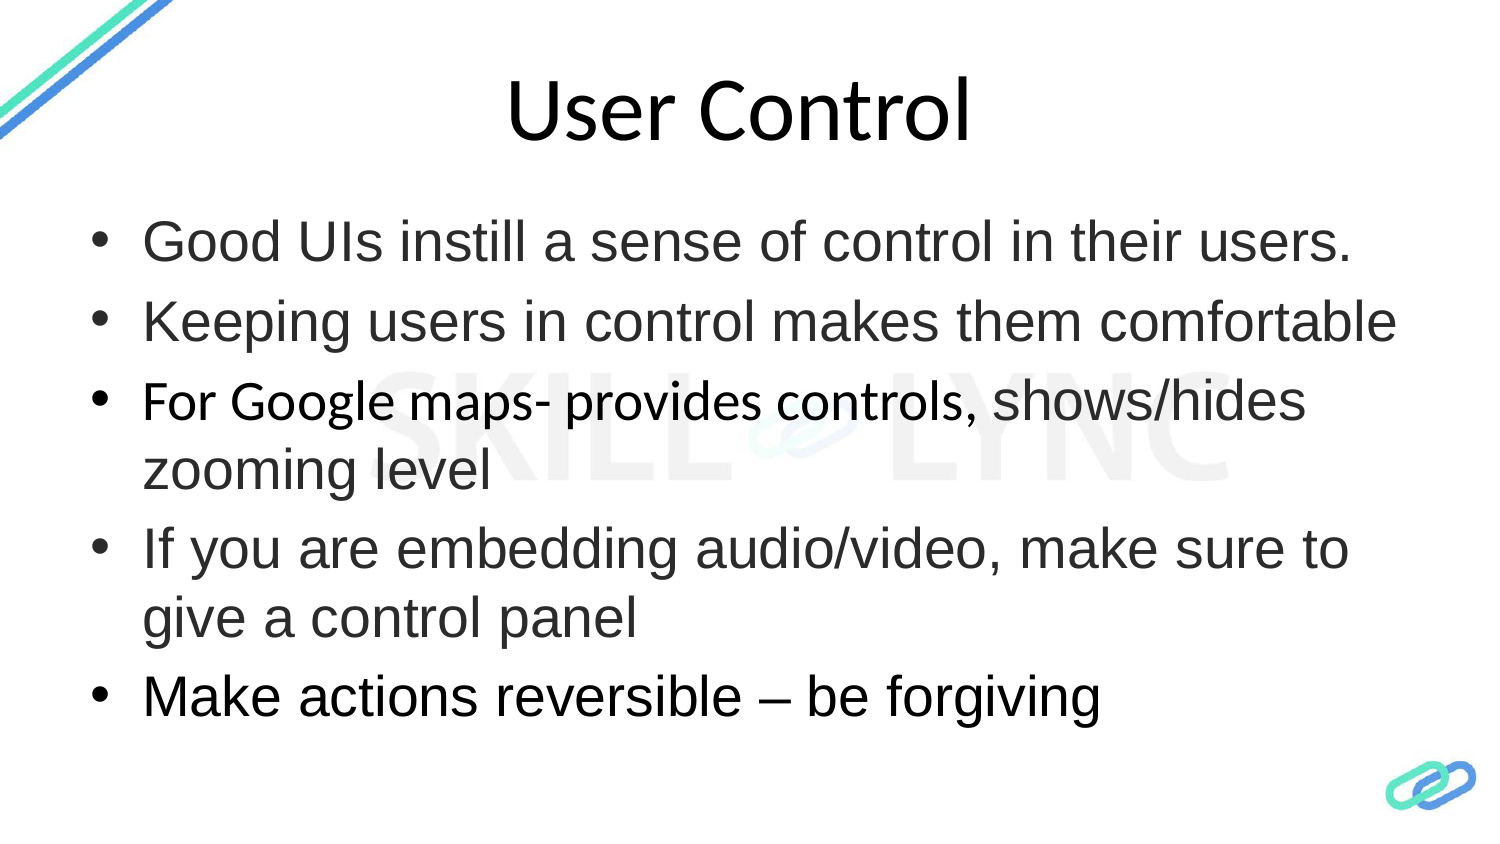

# User Control
Good UIs instill a sense of control in their users.
Keeping users in control makes them comfortable
For Google maps- provides controls, shows/hides zooming level
If you are embedding audio/video, make sure to give a control panel
Make actions reversible – be forgiving